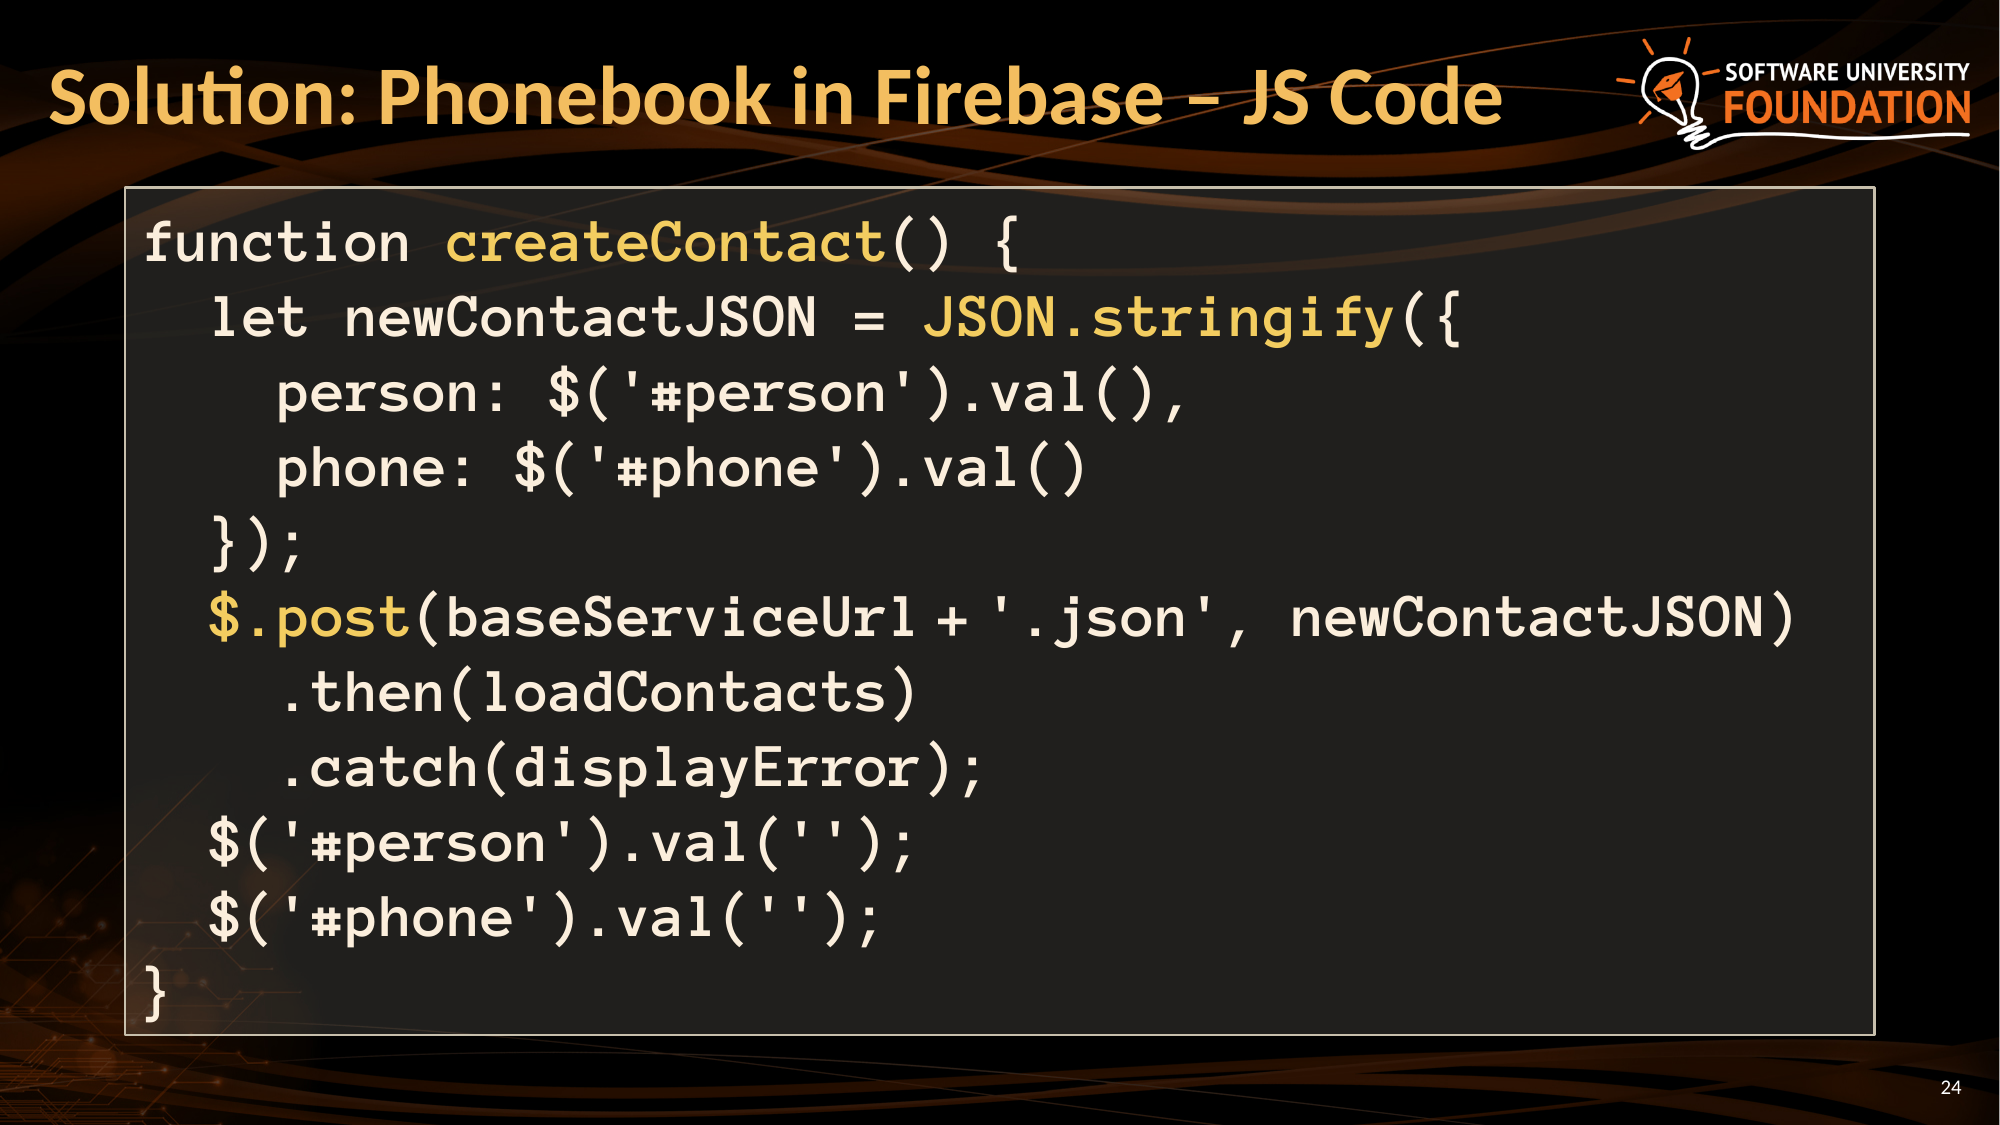

Solution: Phonebook in Firebase – JS Code
function createContact() {
  let newContactJSON = JSON.stringify({
    person: $('#person').val(),
    phone: $('#phone').val()
  });
  $.post(baseServiceUrl + '.json', newContactJSON)
    .then(loadContacts)
    .catch(displayError);
  $('#person').val('');
  $('#phone').val('');
}
24